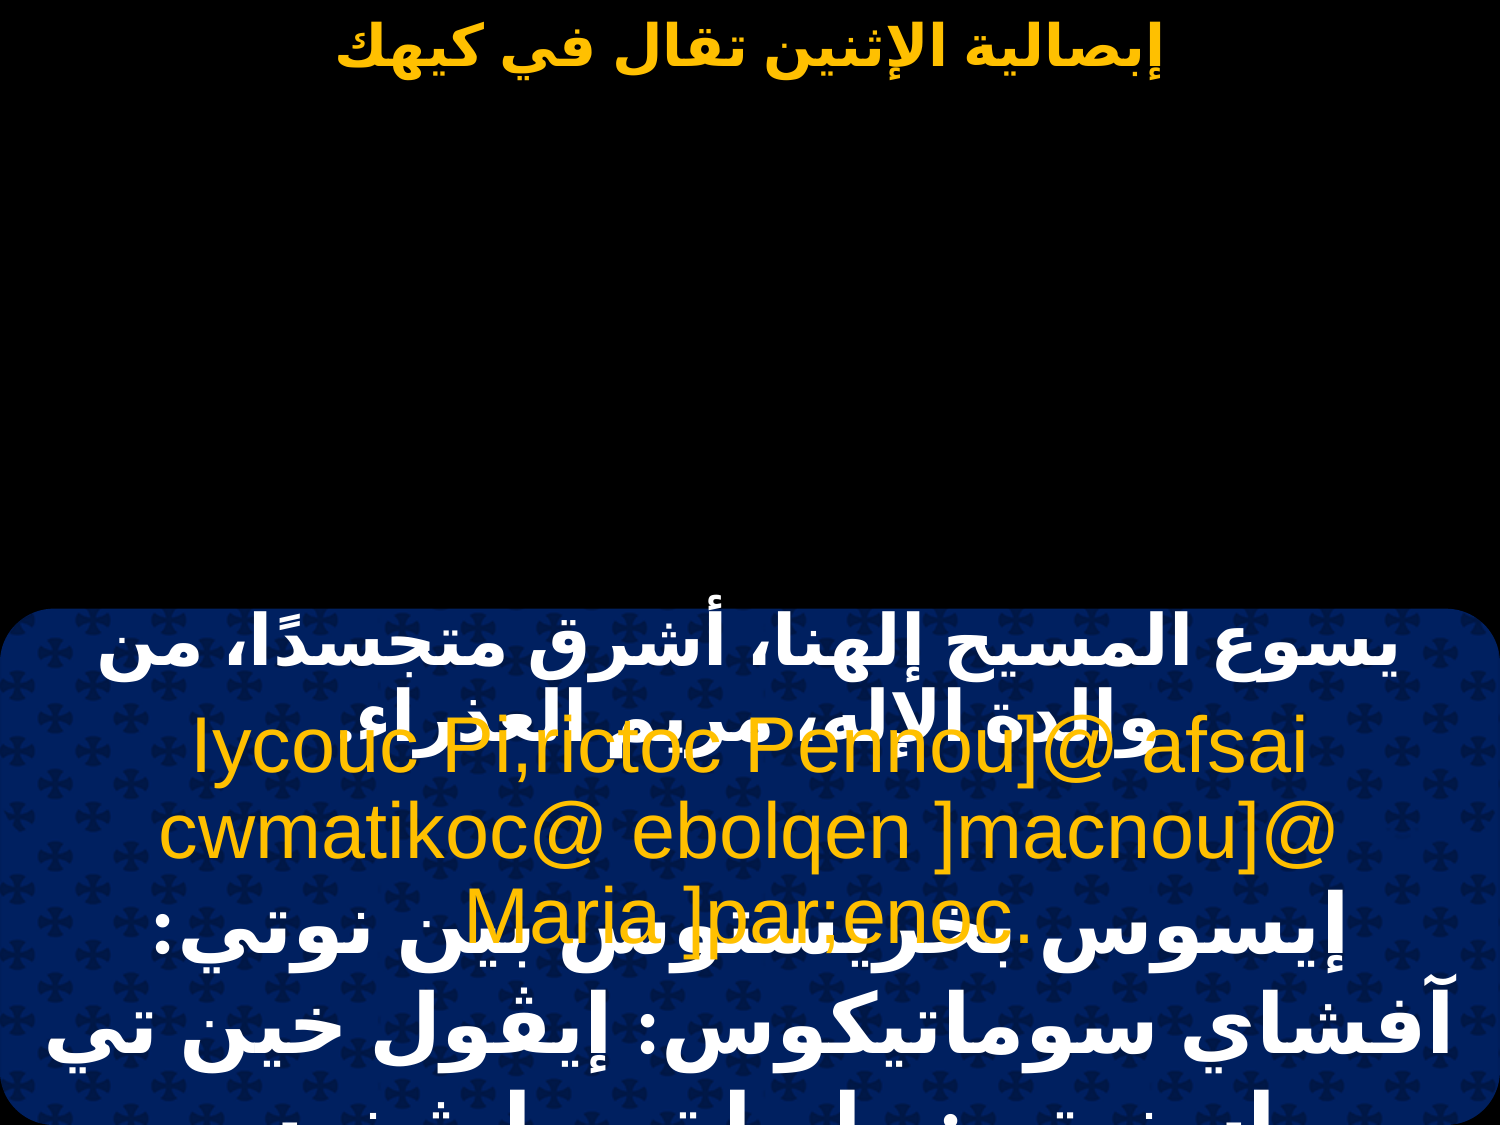

#
يسوع المسيح إلهنا، أشرق متجسدًا، من والدة الإله، مريم العذراء.
Iycouc Pi,rictoc Pennou]@ afsai cwmatikoc@ ebolqen ]macnou]@ Maria ]par;enoc.
إيسوس بخريستوس بين نوتي: آفشاي سوماتيكوس: إيڤول خين تي ماسنوتي: ماريا تي بارثينوس.